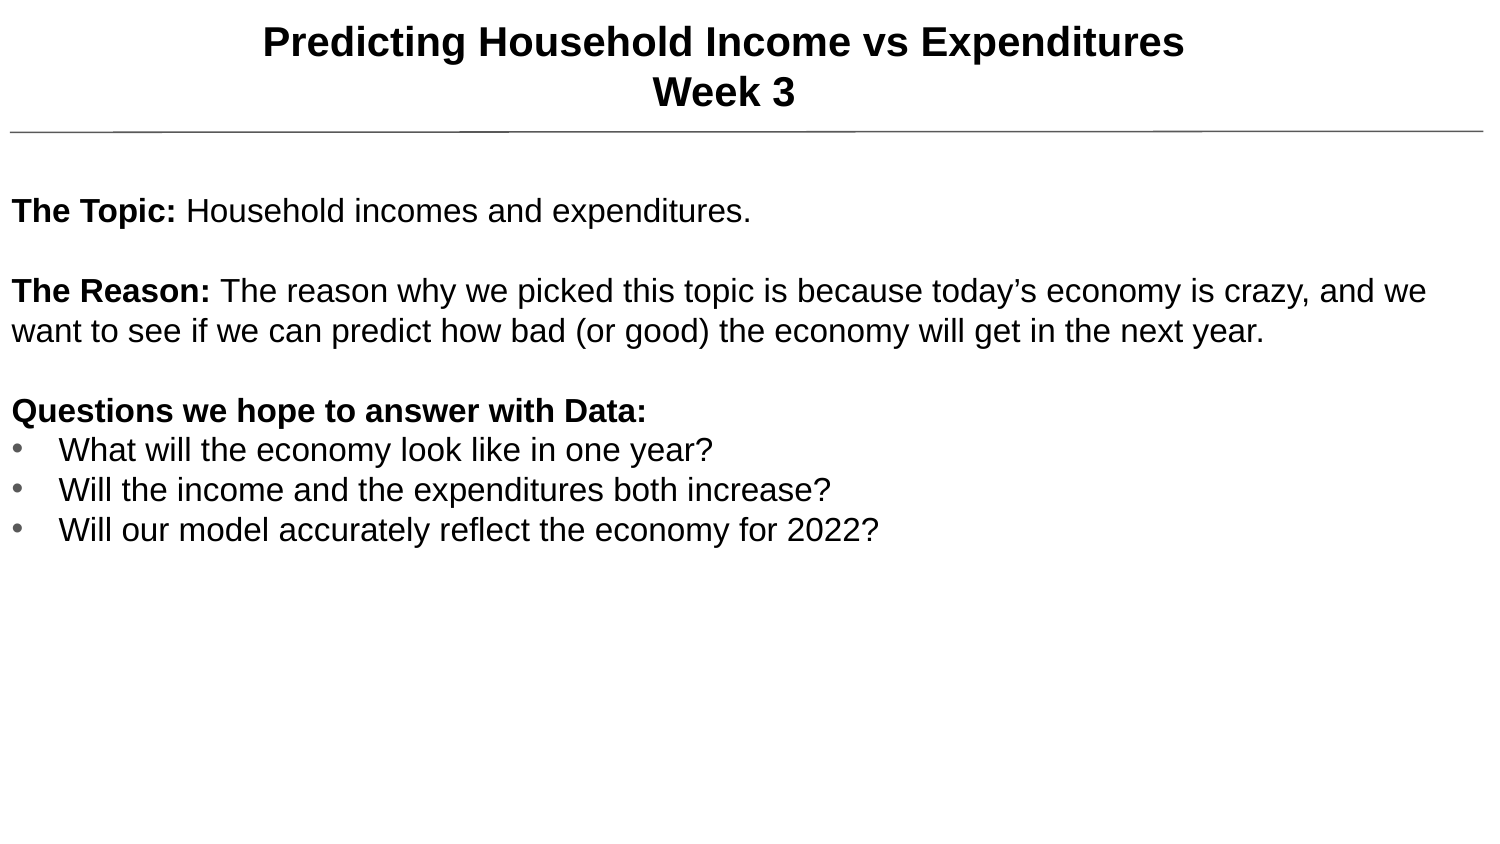

Predicting Household Income vs Expenditures
Week 3

The Topic: Household incomes and expenditures.

The Reason: The reason why we picked this topic is because today’s economy is crazy, and we want to see if we can predict how bad (or good) the economy will get in the next year.

Questions we hope to answer with Data:
What will the economy look like in one year?
Will the income and the expenditures both increase?
Will our model accurately reflect the economy for 2022?